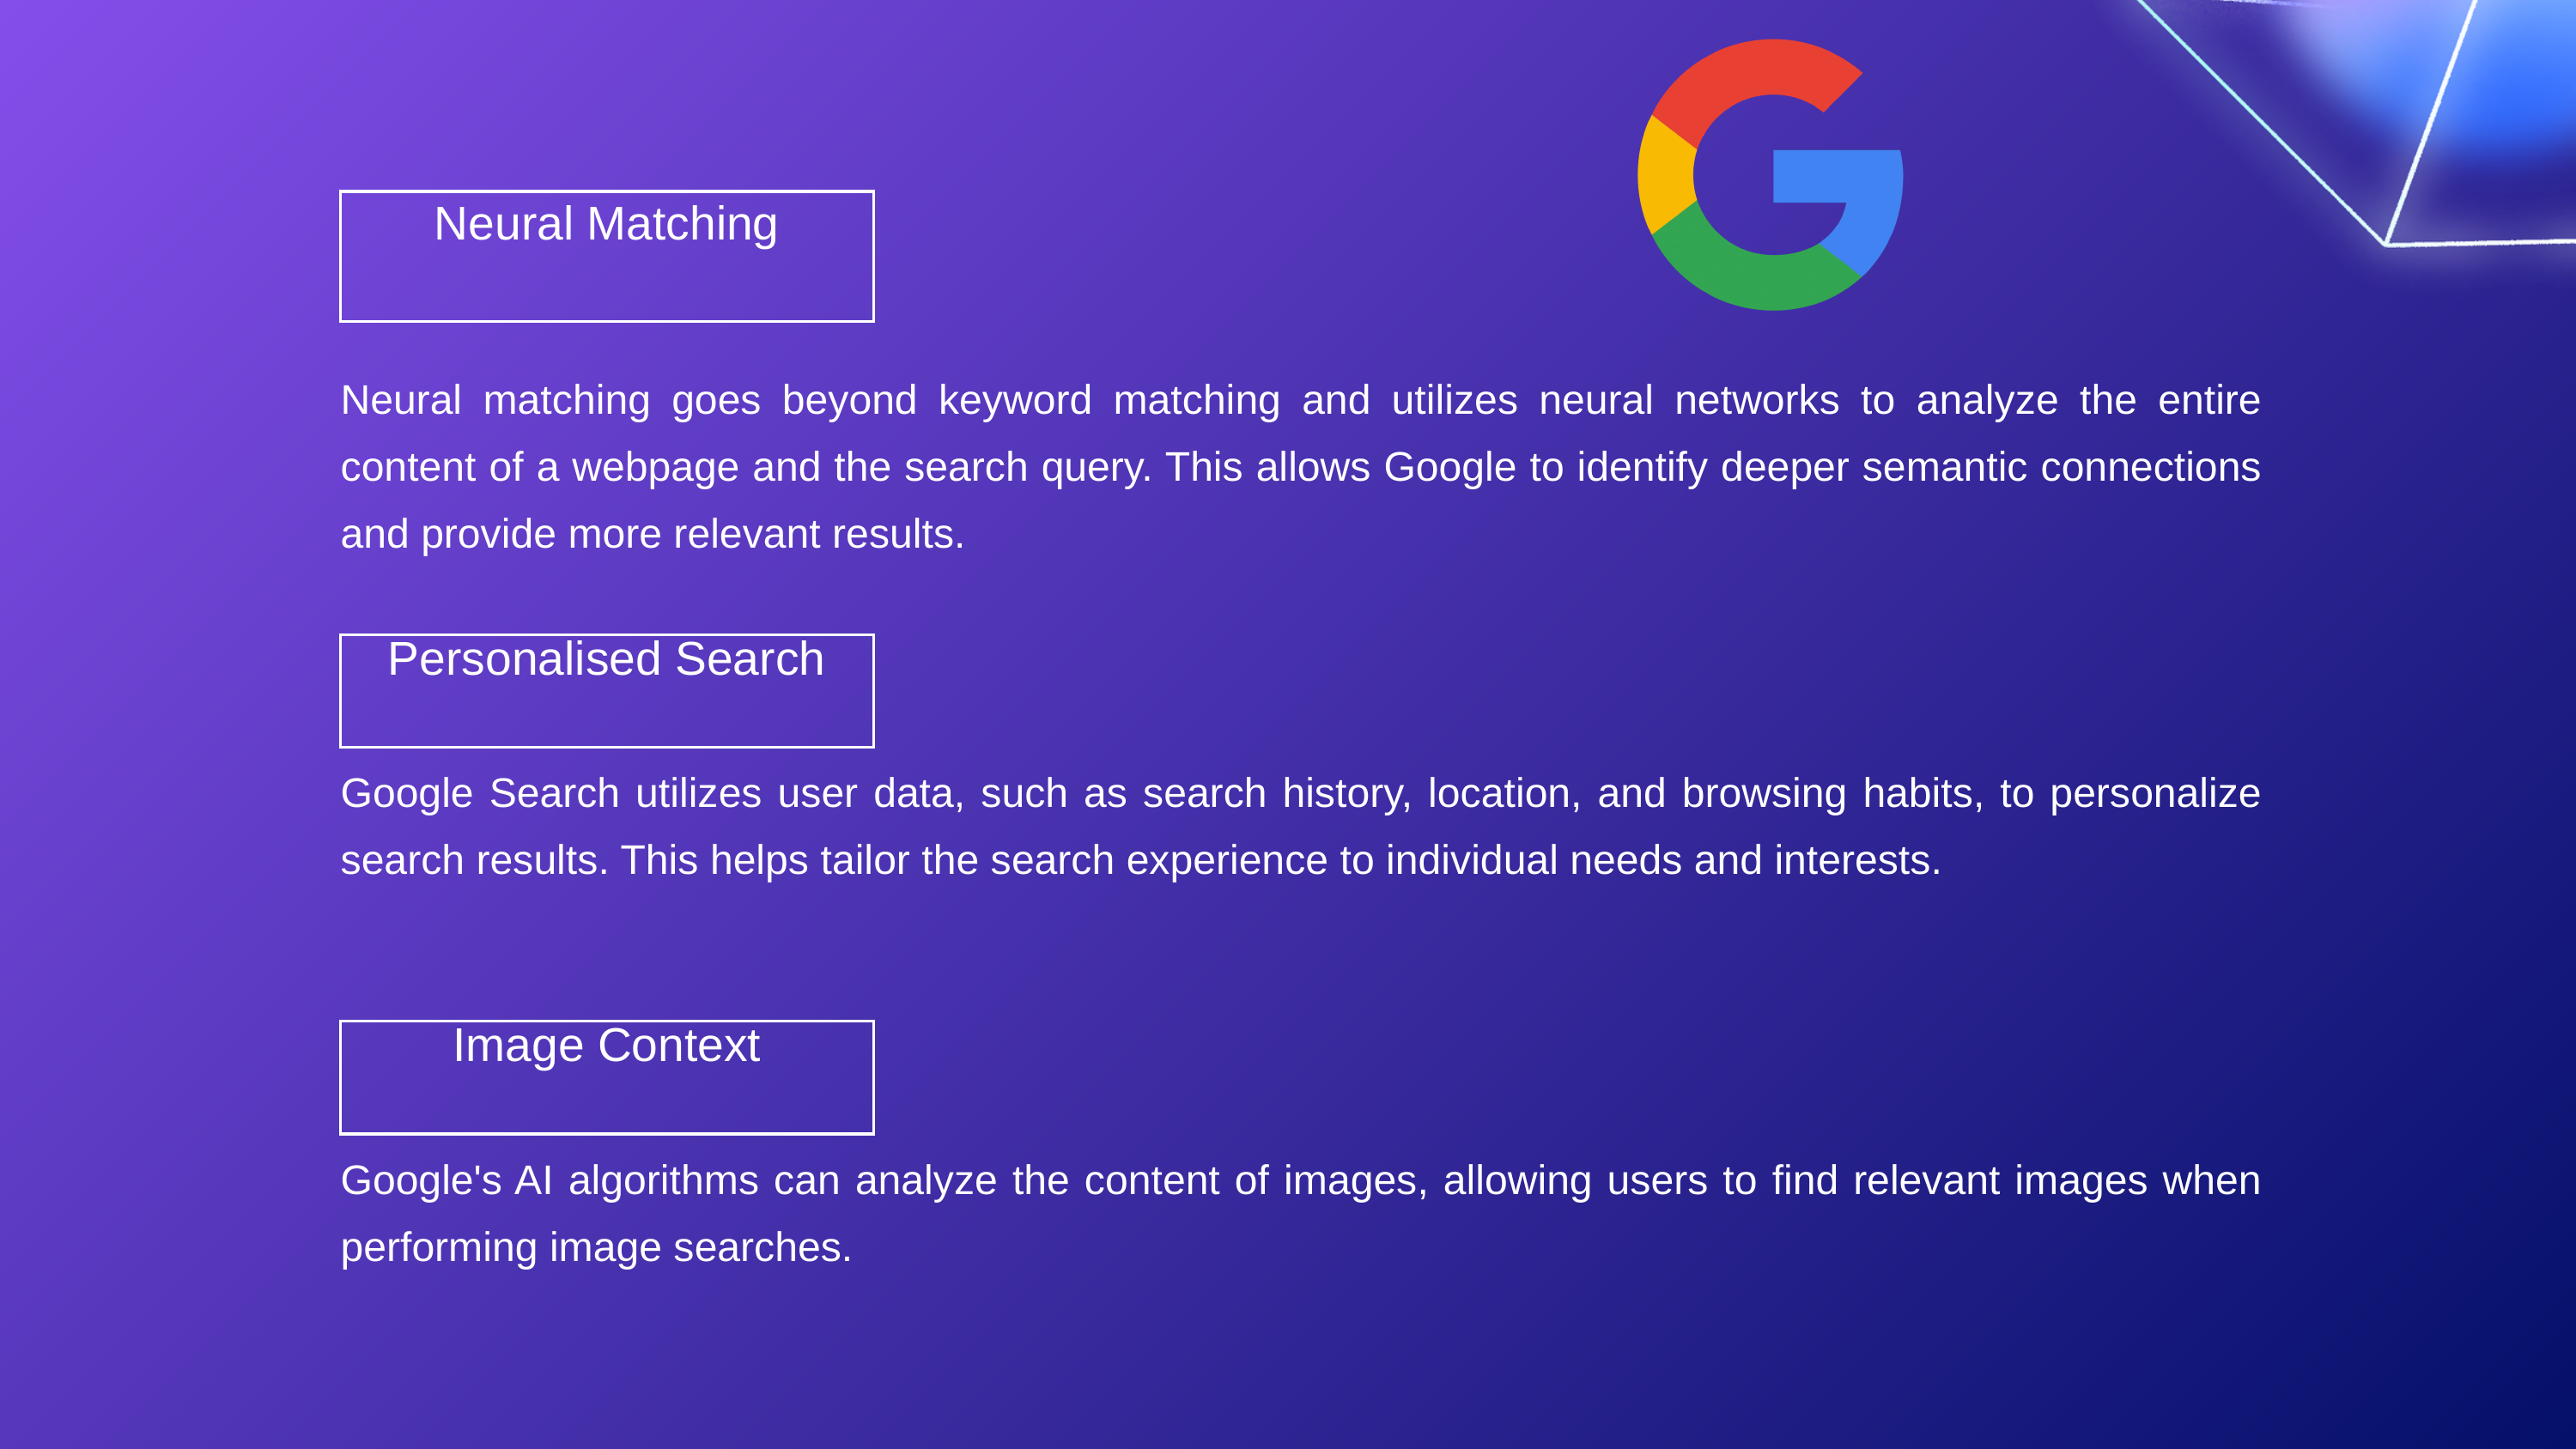

Neural Matching
Neural matching goes beyond keyword matching and utilizes neural networks to analyze the entire content of a webpage and the search query. This allows Google to identify deeper semantic connections and provide more relevant results.

Personalised Search
Google Search utilizes user data, such as search history, location, and browsing habits, to personalize search results. This helps tailor the search experience to individual needs and interests.

Image Context
Google's AI algorithms can analyze the content of images, allowing users to find relevant images when performing image searches.